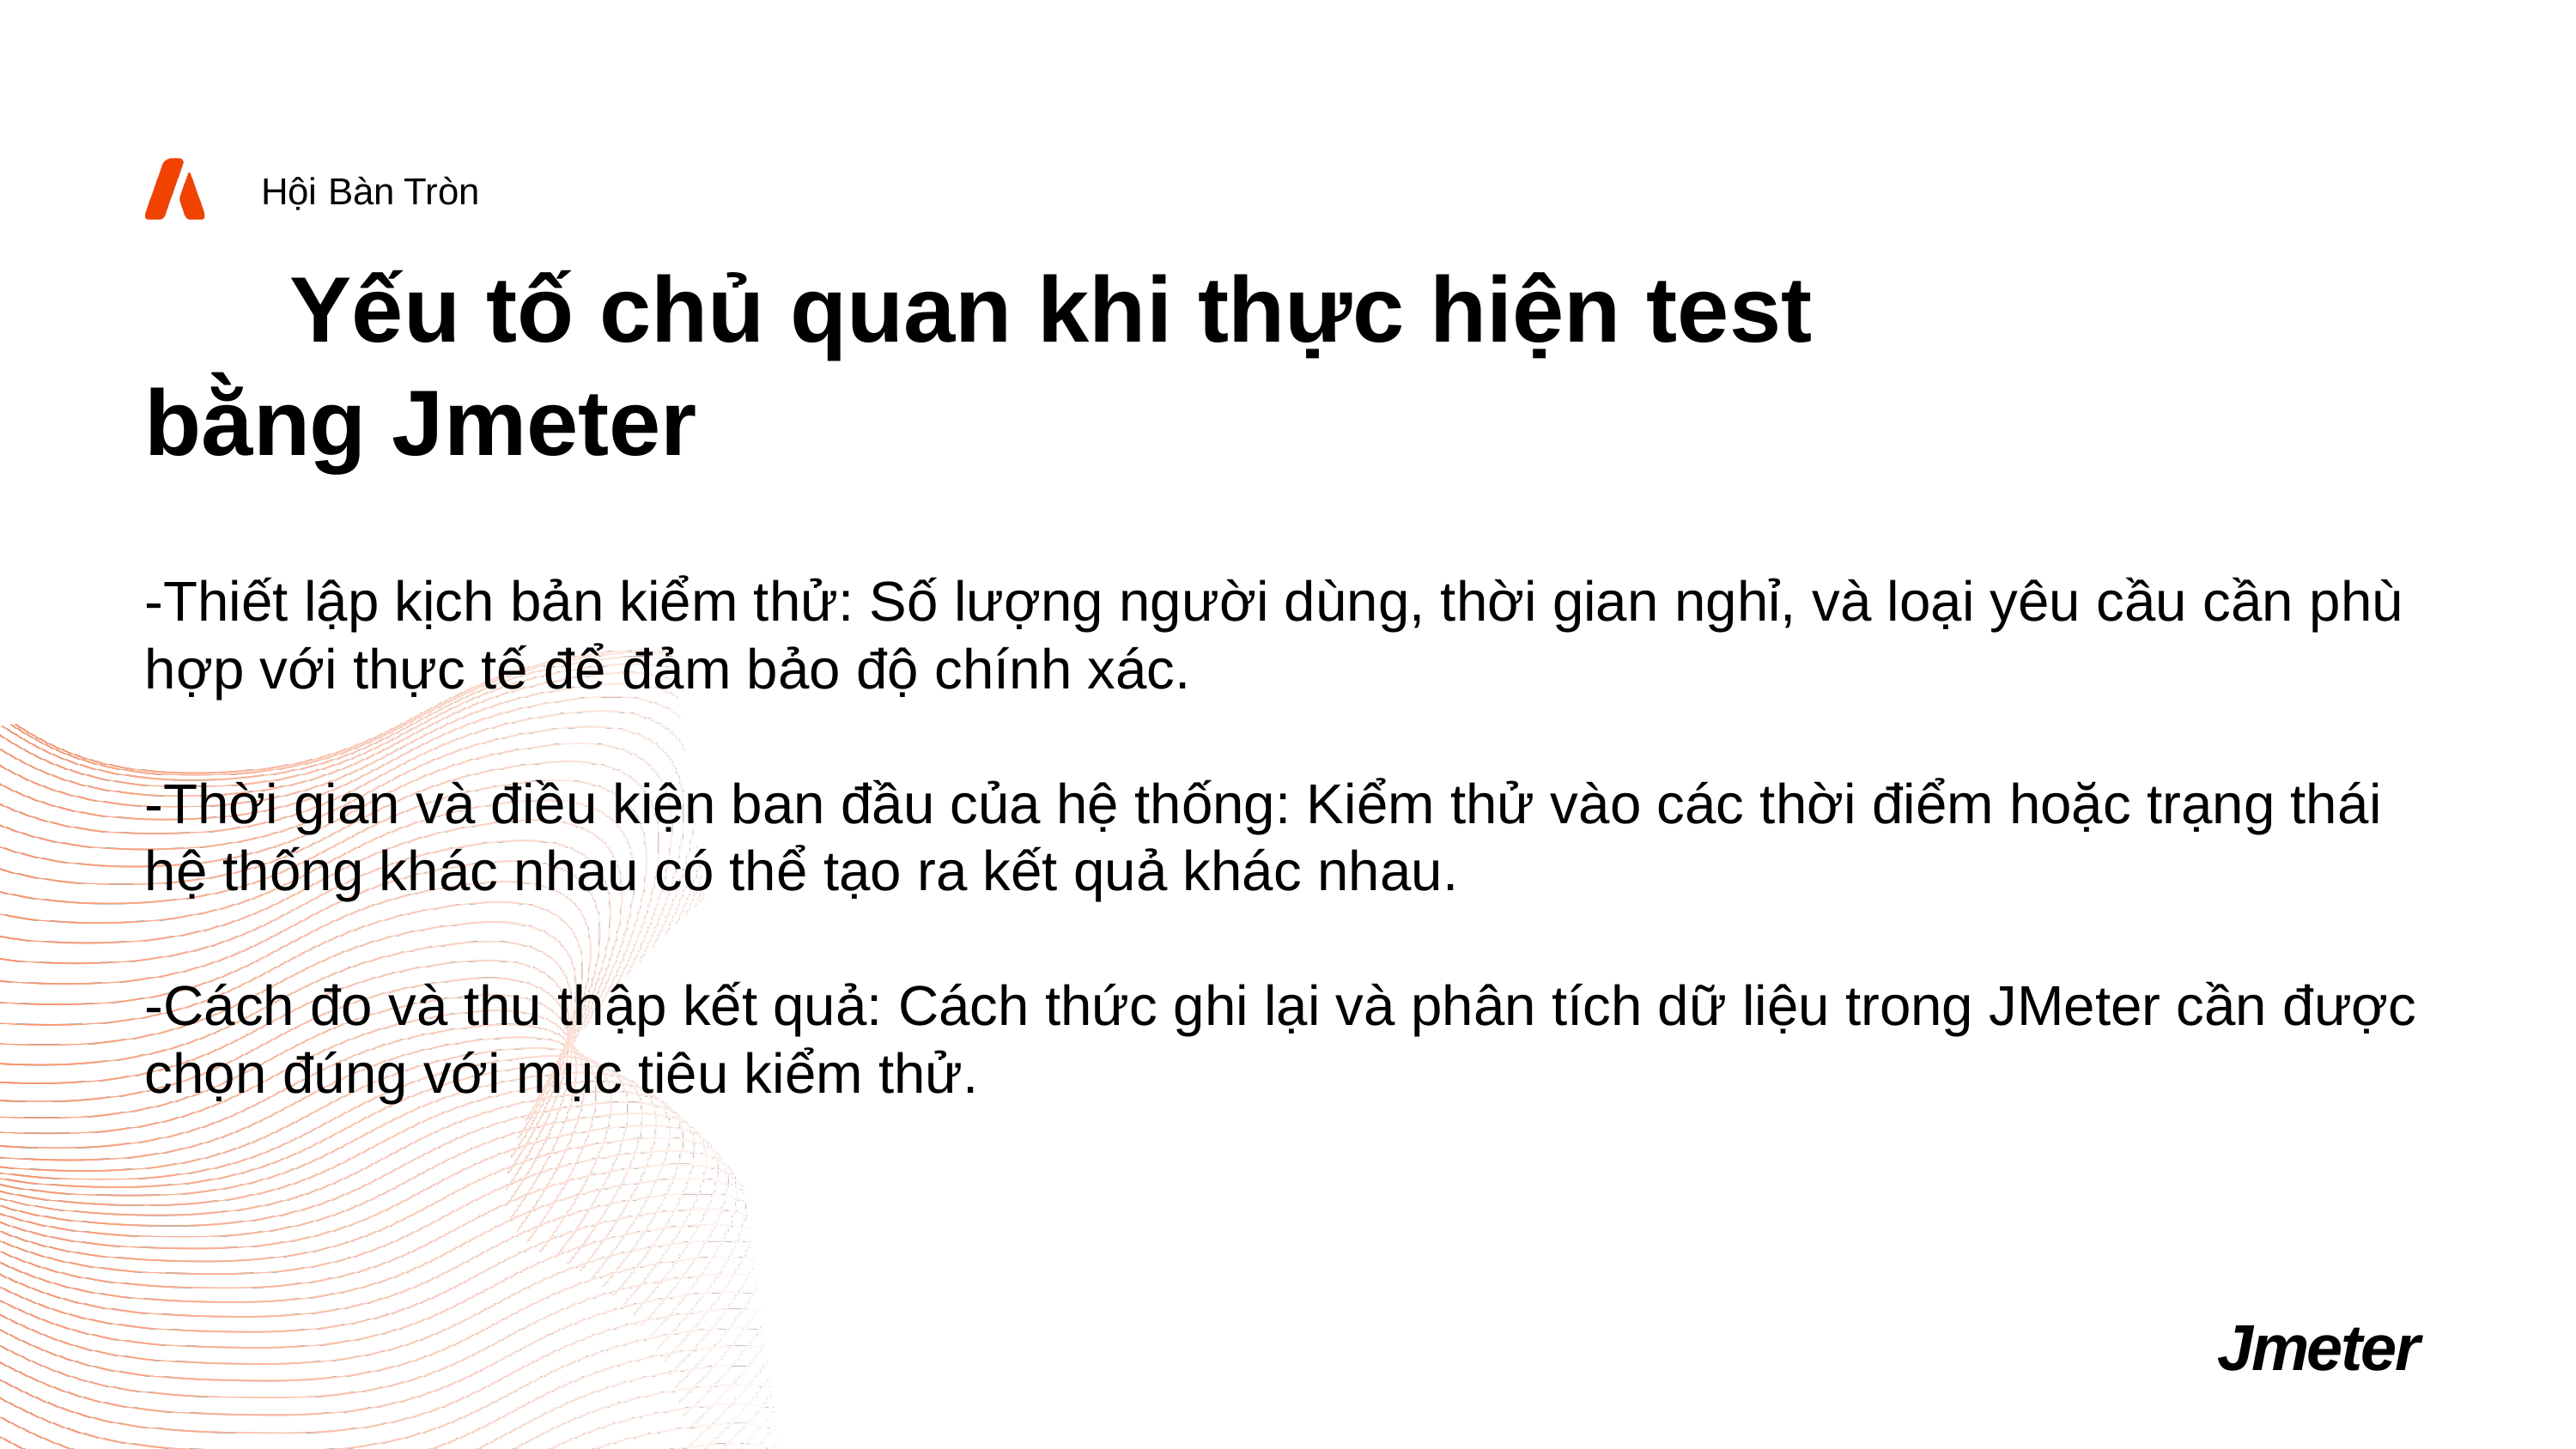

Hội Bàn Tròn
Yếu tố chủ quan khi thực hiện test
bằng Jmeter
-Thiết lập kịch bản kiểm thử: Số lượng người dùng, thời gian nghỉ, và loại yêu cầu cần phù hợp với thực tế để đảm bảo độ chính xác.

-Thời gian và điều kiện ban đầu của hệ thống: Kiểm thử vào các thời điểm hoặc trạng thái hệ thống khác nhau có thể tạo ra kết quả khác nhau.

-Cách đo và thu thập kết quả: Cách thức ghi lại và phân tích dữ liệu trong JMeter cần được chọn đúng với mục tiêu kiểm thử.

Jmeter